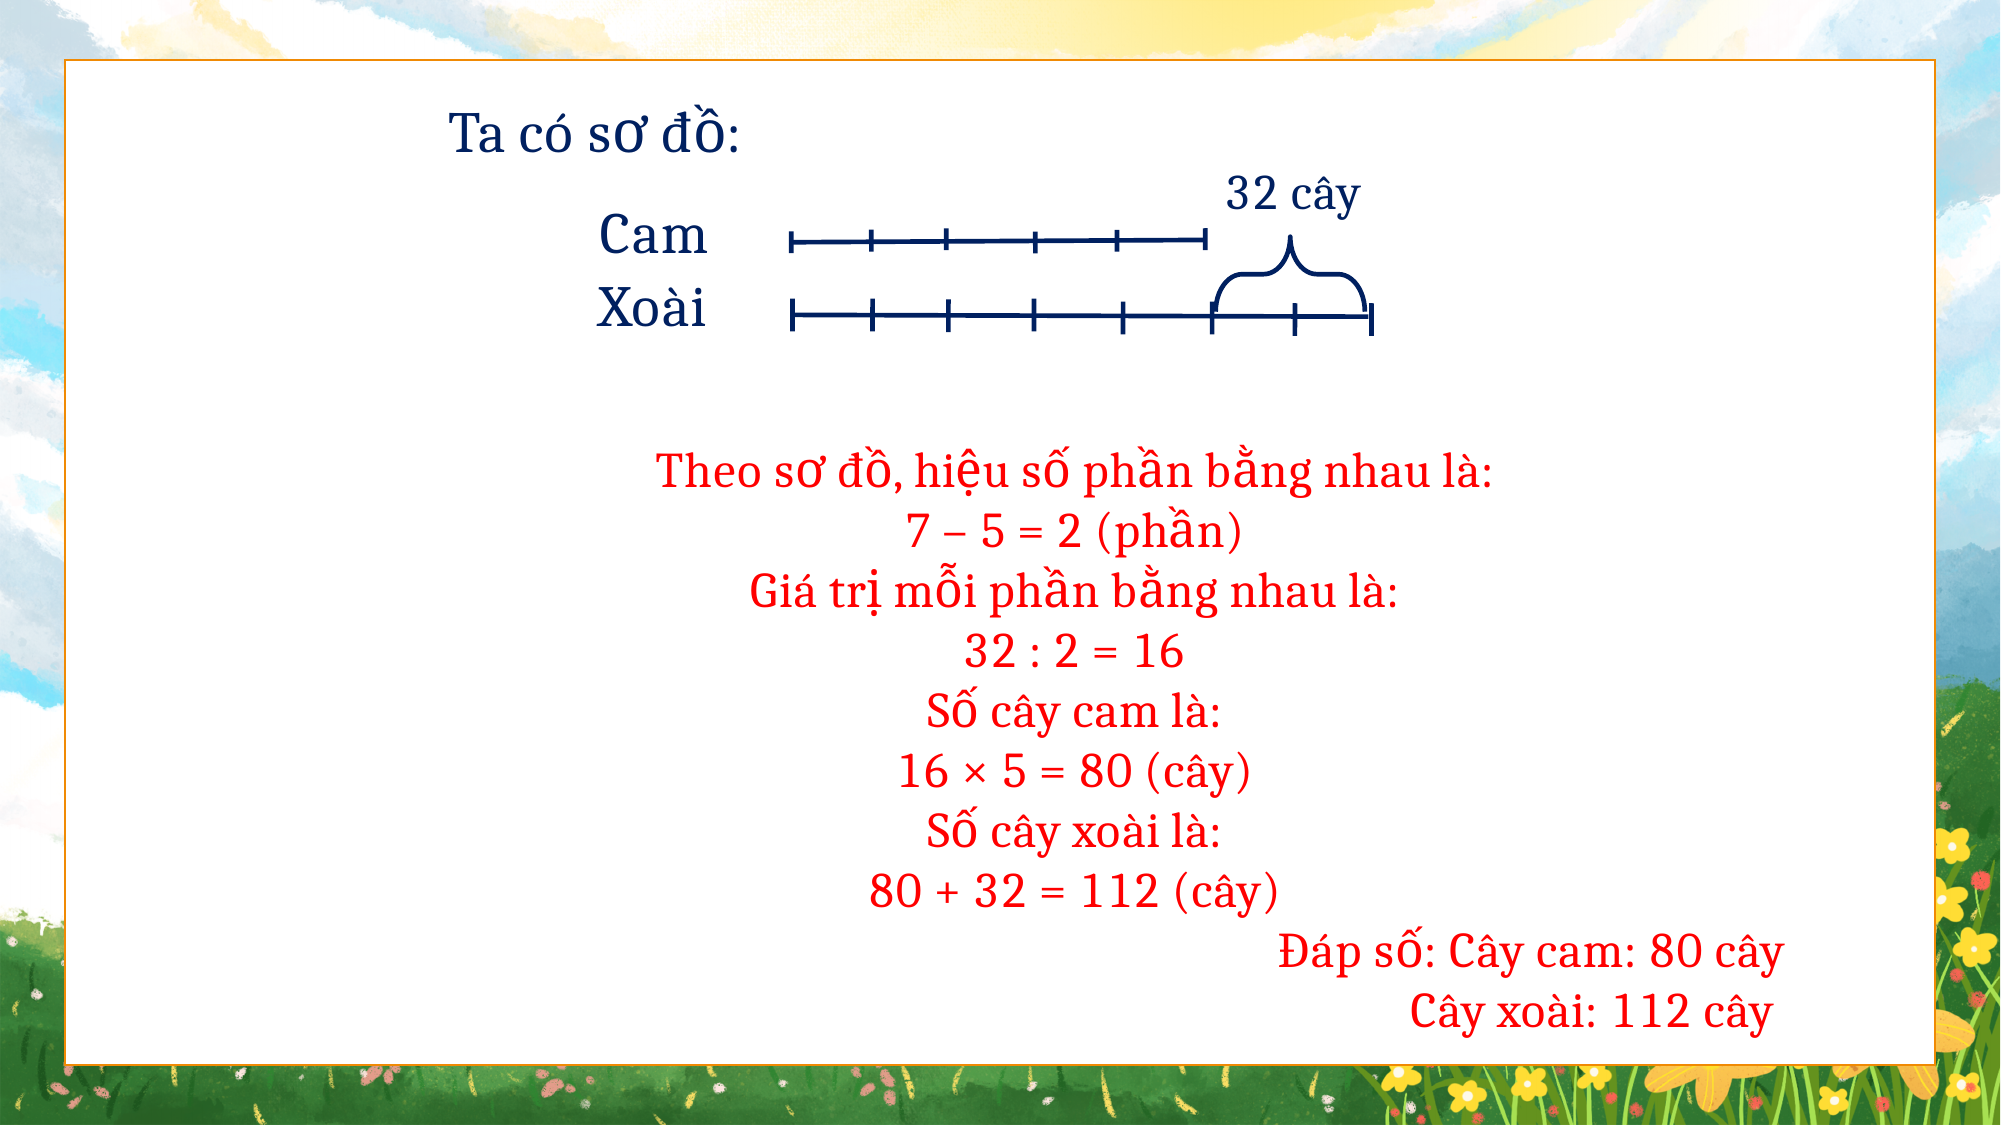

Ta có sơ đồ:
32 cây

Cam

Xoài

Theo sơ đồ, hiệu số phần bằng nhau là:
7 – 5 = 2 (phần)
Giá trị mỗi phần bằng nhau là:
32 : 2 = 16
Số cây cam là:
16 × 5 = 80 (cây)
Số cây xoài là:
80 + 32 = 112 (cây)
Đáp số: Cây cam: 80 cây
     Cây xoài: 112 cây